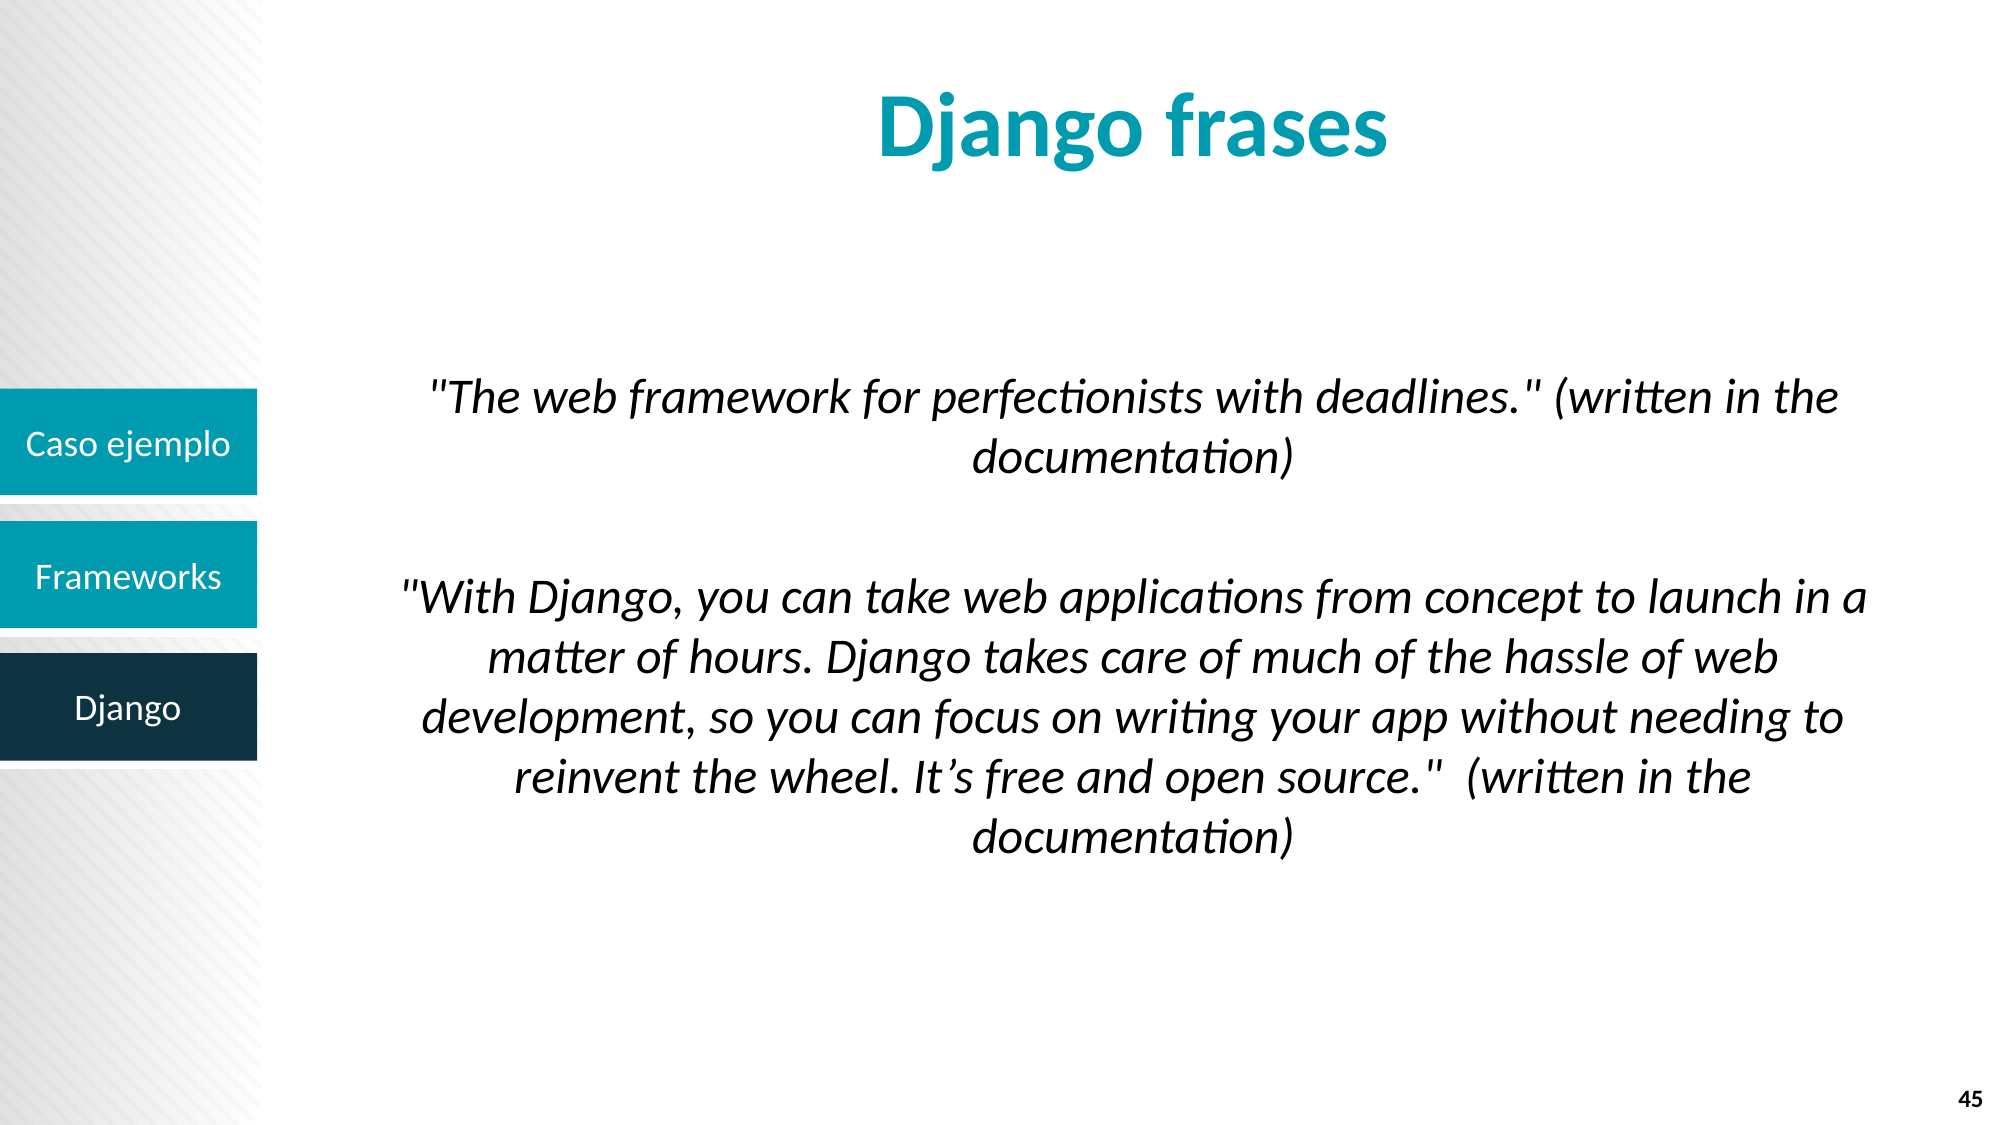

# Django frases
"The web framework for perfectionists with deadlines." (written in the documentation)

"With Django, you can take web applications from concept to launch in a matter of hours. Django takes care of much of the hassle of web development, so you can focus on writing your app without needing to reinvent the wheel. It’s free and open source."  (written in the documentation)
Django
45